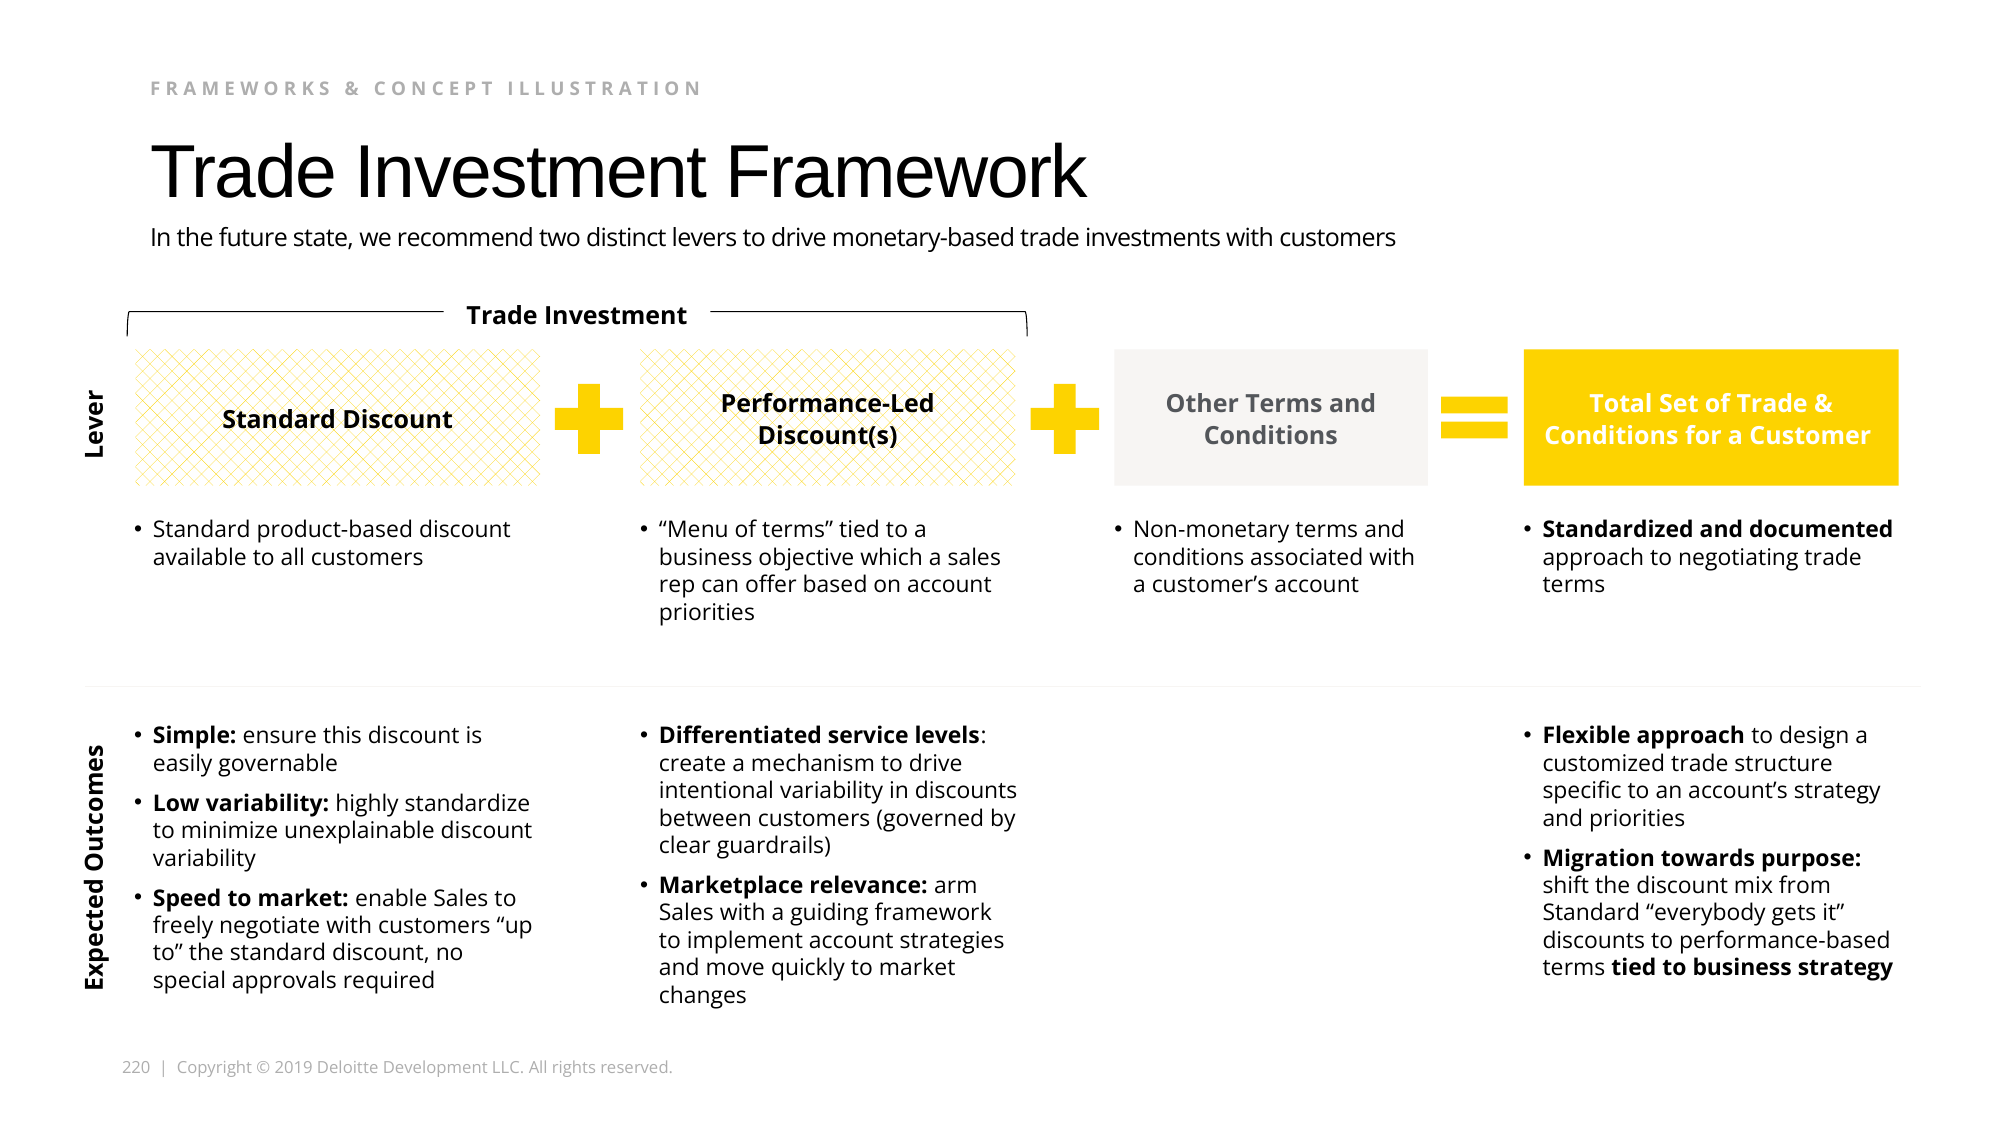

FRAMEWORKS & CONCEPT ILLUSTRATION
# Trade Investment Framework
In the future state, we recommend two distinct levers to drive monetary-based trade investments with customers

Trade Investment

Standard Discount
Performance-Led
Discount(s)
Other Terms and Conditions
Total Set of Trade & Conditions for a Customer

Lever
Standard product-based discount available to all customers
“Menu of terms” tied to a business objective which a sales rep can offer based on account priorities
Non-monetary terms and conditions associated with a customer’s account
Standardized and documented approach to negotiating trade terms
Simple: ensure this discount is easily governable
Low variability: highly standardize to minimize unexplainable discount variability
Speed to market: enable Sales to freely negotiate with customers “up to” the standard discount, no special approvals required
Differentiated service levels: create a mechanism to drive intentional variability in discounts between customers (governed by clear guardrails)
Marketplace relevance: arm Sales with a guiding framework to implement account strategies and move quickly to market changes
Flexible approach to design a customized trade structure specific to an account’s strategy and priorities
Migration towards purpose: shift the discount mix from Standard “everybody gets it” discounts to performance-based terms tied to business strategy
Expected Outcomes